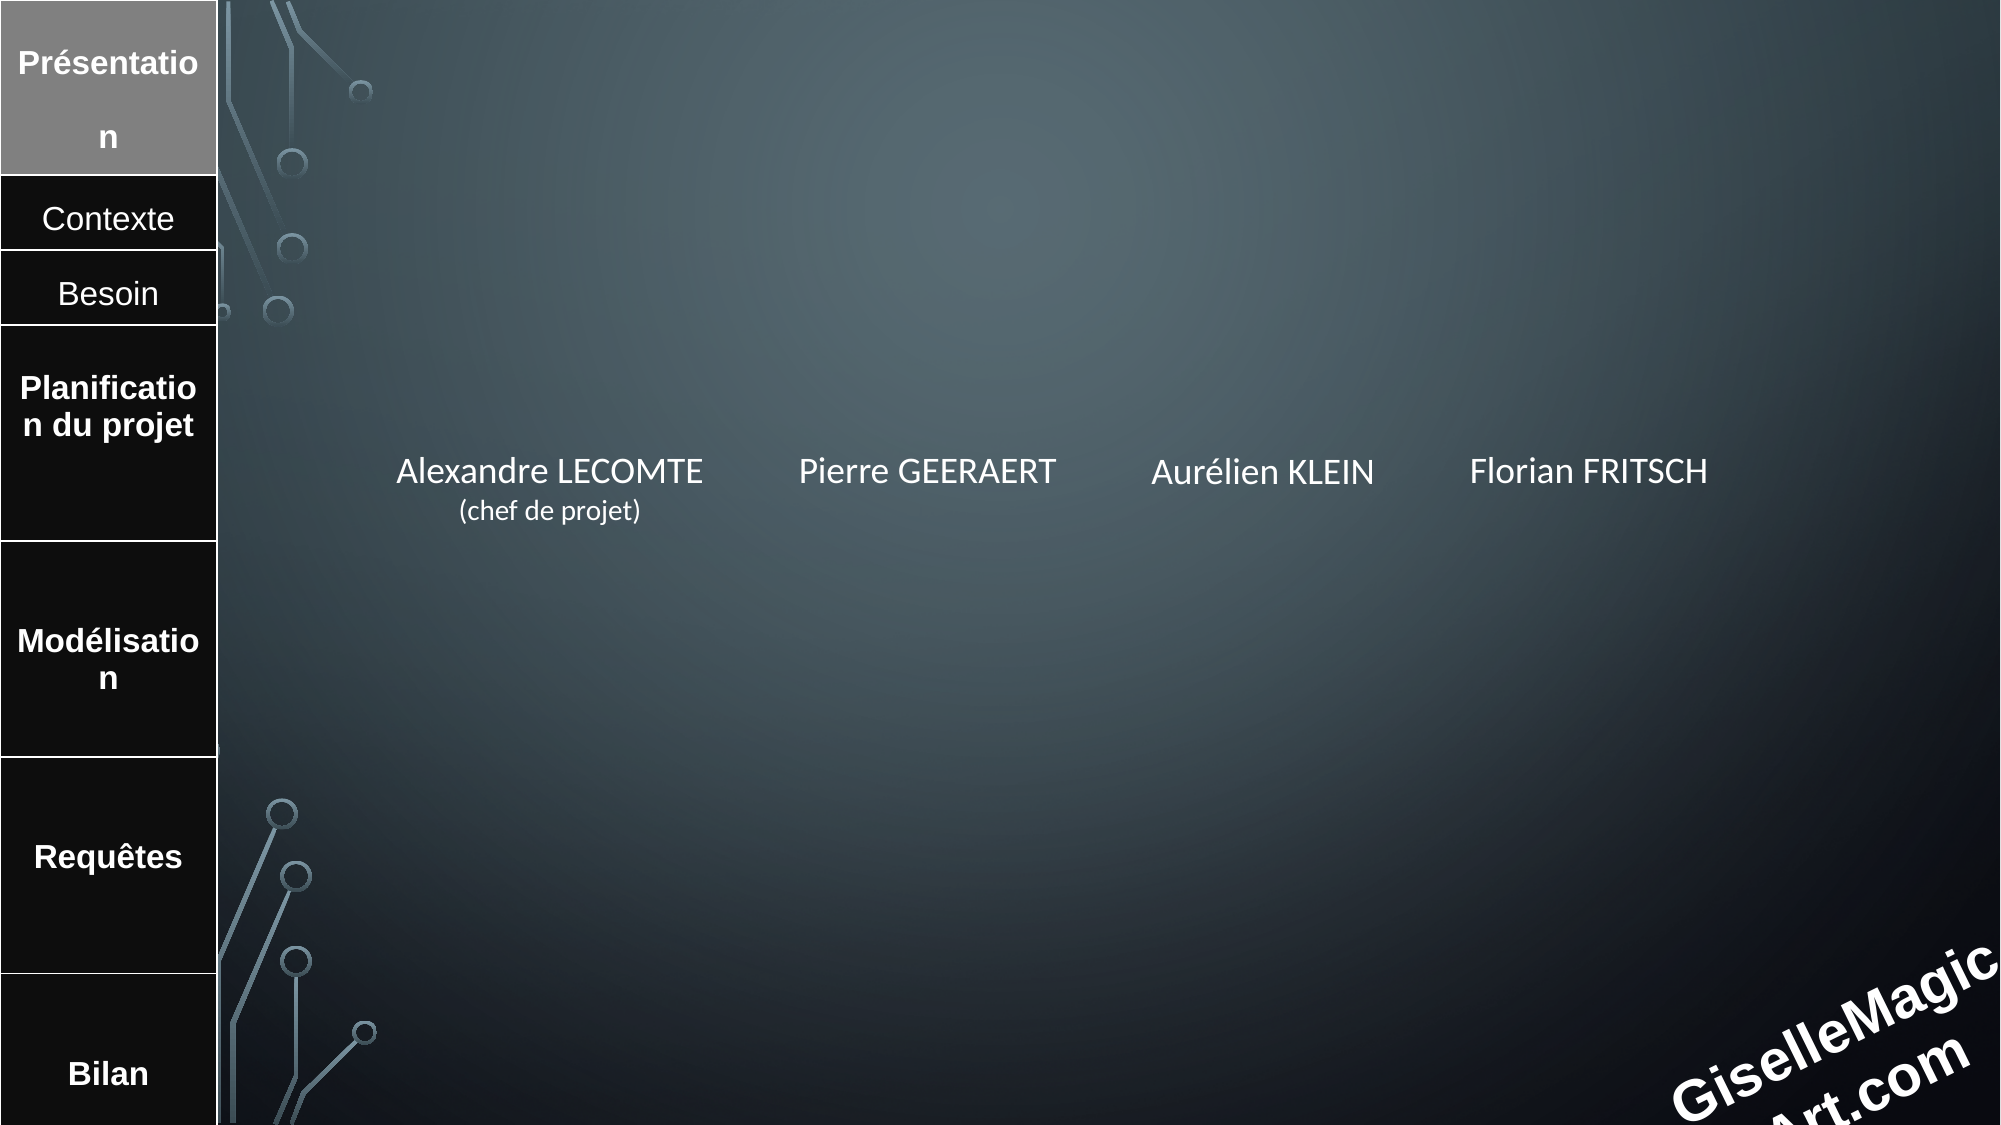

| Présentation |
| --- |
| Contexte |
| Besoin |
| Planification du projet |
| Modélisation |
| Requêtes |
| Bilan |
Alexandre LECOMTE
(chef de projet)
Pierre GEERAERT
Florian FRITSCH
Aurélien KLEIN
GiselleMagicArt.com